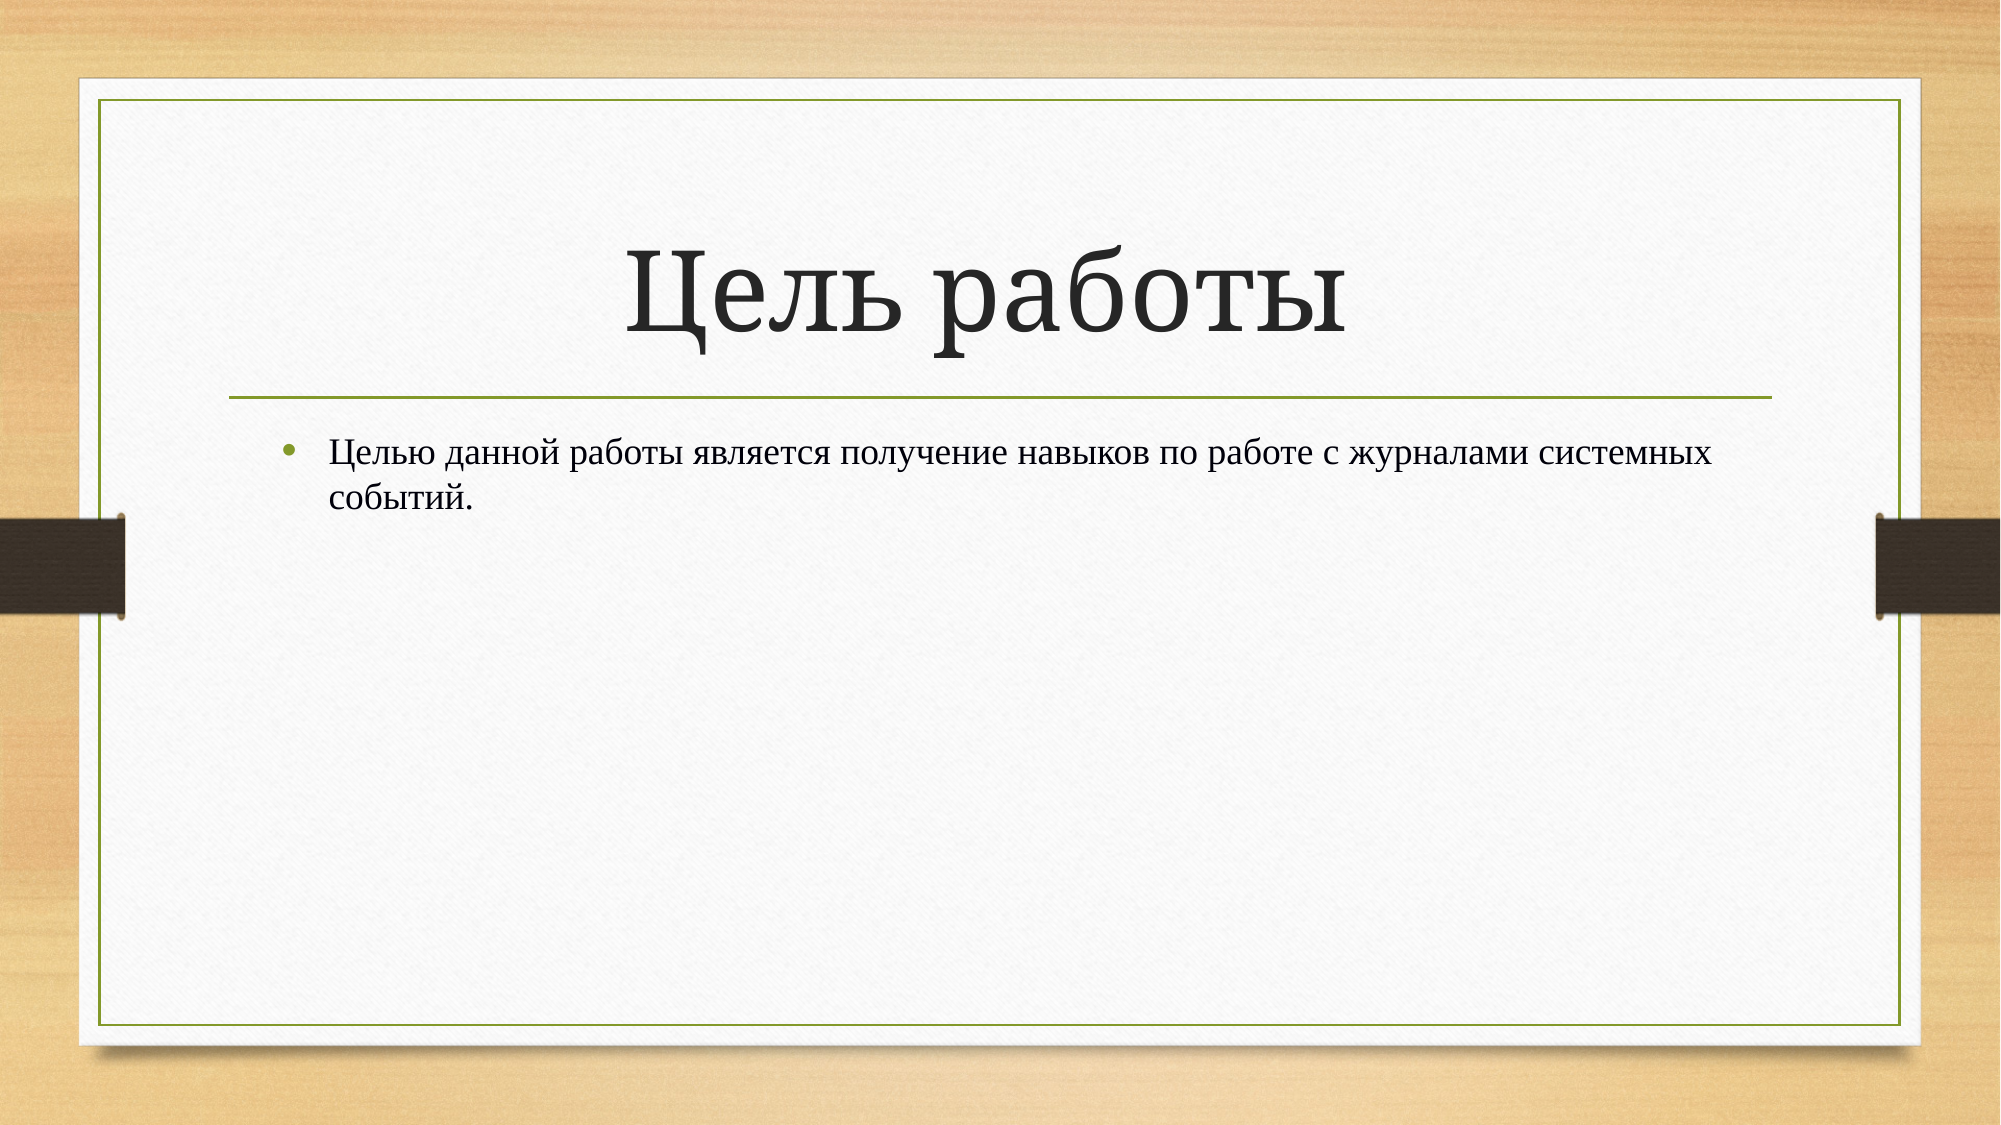

Цель работы
Целью данной работы является получение навыков по работе с журналами системных событий.